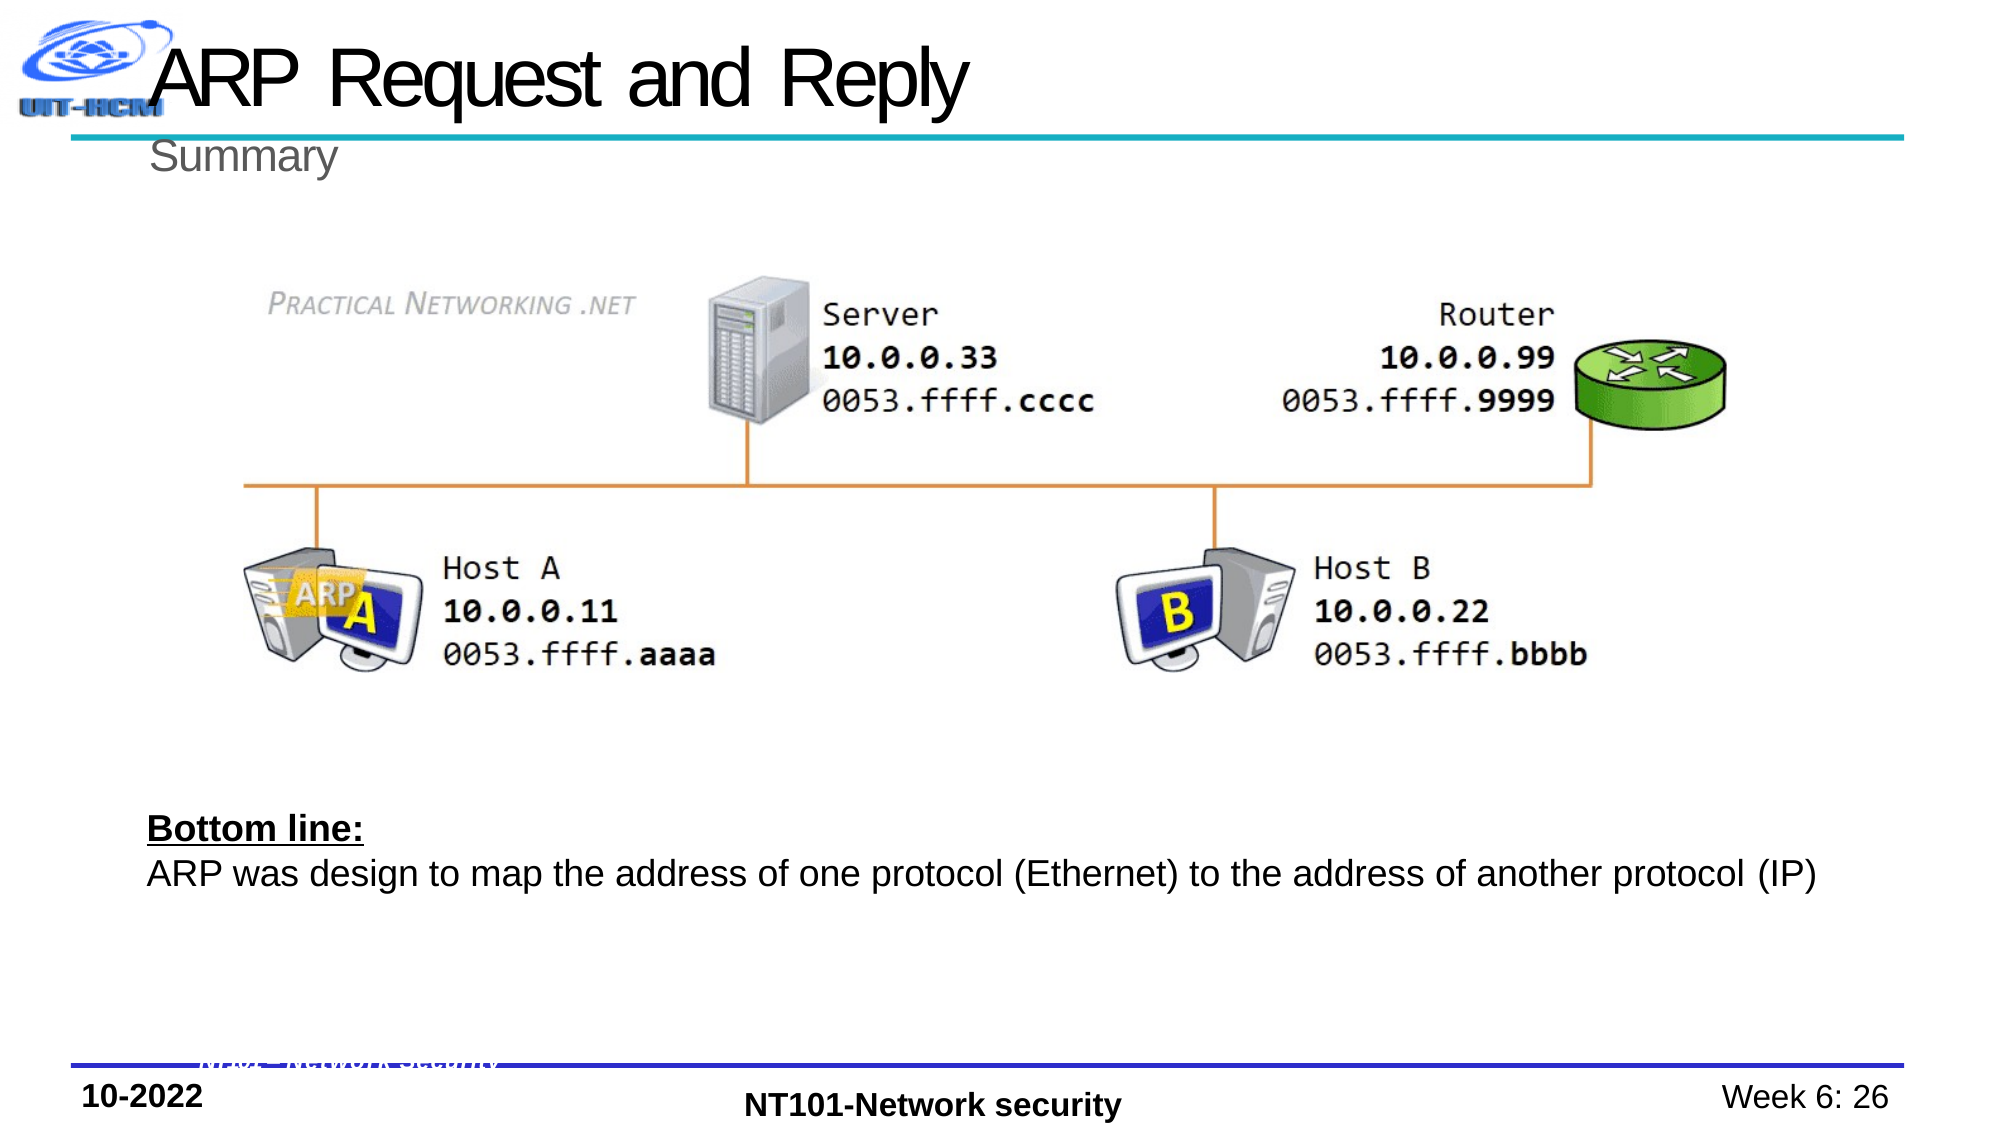

# ARP Request and Reply
Summary

Bottom line:
ARP was design to map the address of one protocol (Ethernet) to the address of another protocol (IP)
NT101 – Network Security
Winter 2020